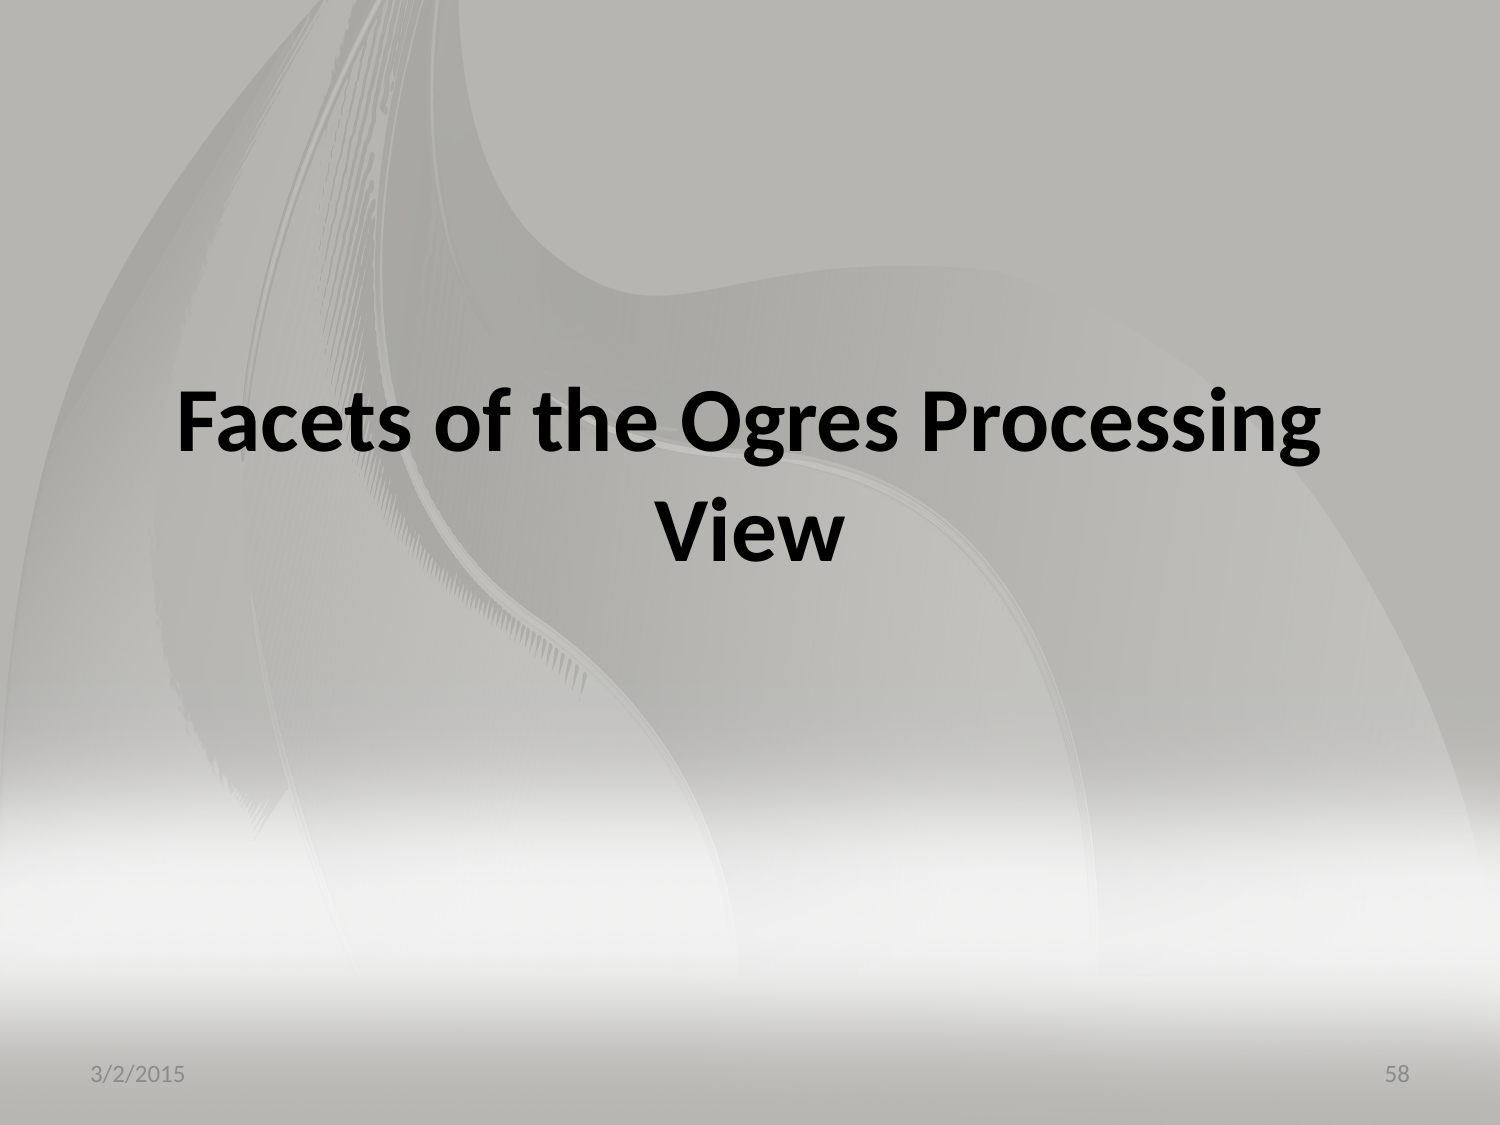

# Facets of the Ogres Processing View
3/2/2015
58